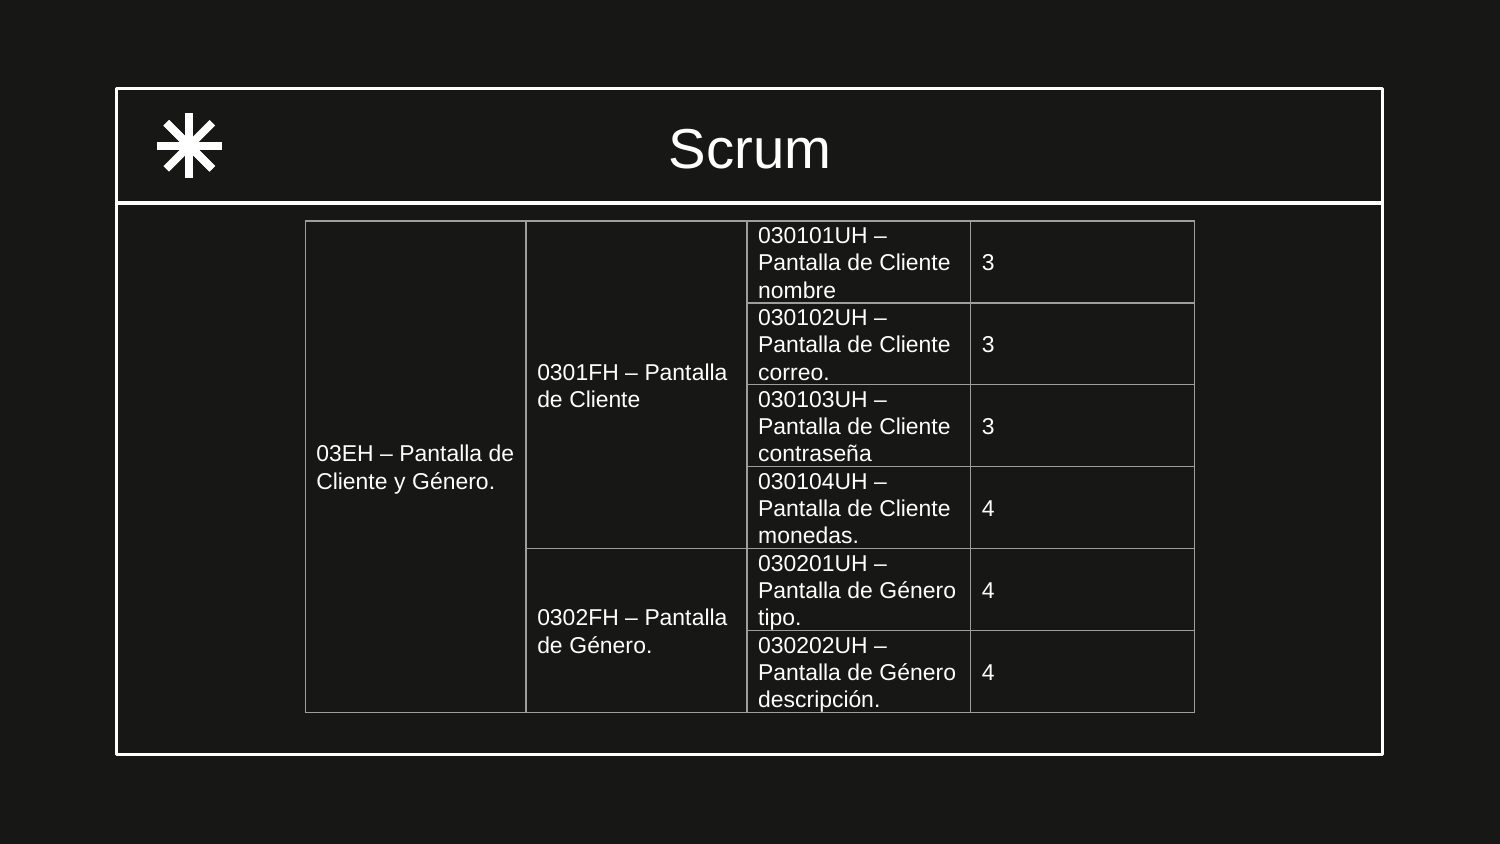

# Scrum

| 03EH – Pantalla de Cliente y Género. | 0301FH – Pantalla de Cliente | 030101UH – Pantalla de Cliente nombre | 3 |
| --- | --- | --- | --- |
|  |  | 030102UH – Pantalla de Cliente correo. | 3 |
|  |  | 030103UH – Pantalla de Cliente contraseña | 3 |
|  |  | 030104UH – Pantalla de Cliente monedas. | 4 |
|  | 0302FH – Pantalla de Género. | 030201UH – Pantalla de Género tipo. | 4 |
|  |  | 030202UH – Pantalla de Género descripción. | 4 |